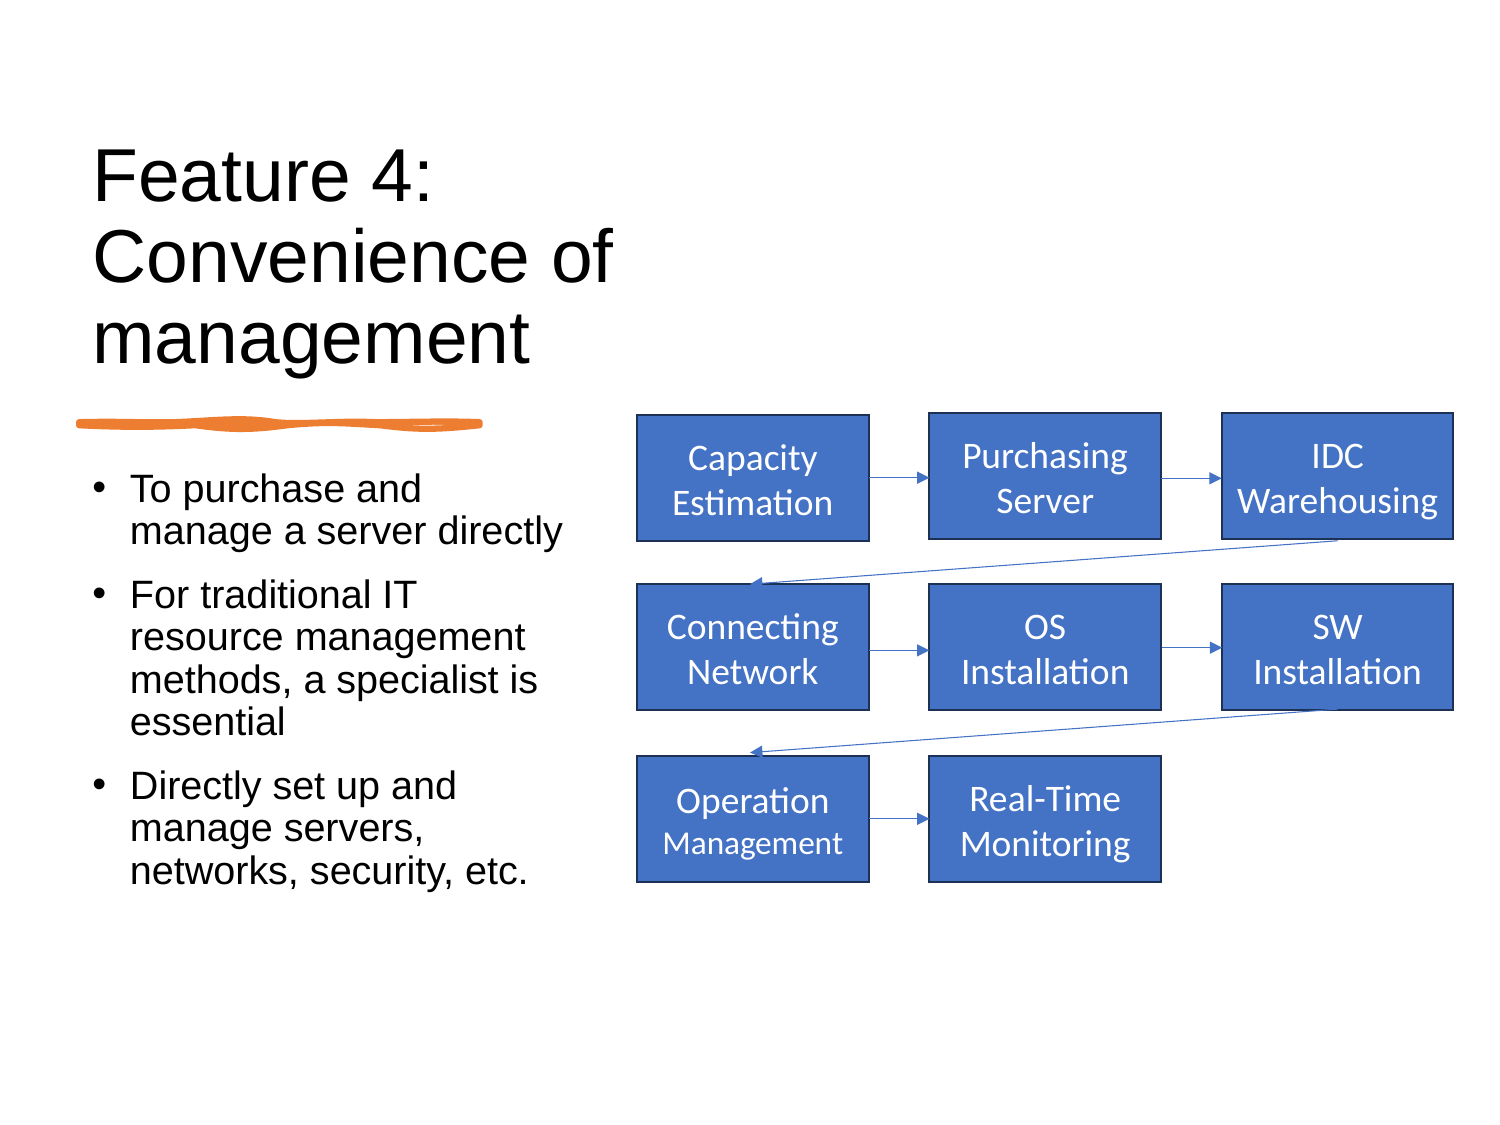

# Feature 4: Convenience of management
Purchasing Server
IDC Warehousing
Capacity Estimation

To purchase and manage a server directly
For traditional IT resource management methods, a specialist is essential
Directly set up and manage servers, networks, security, etc.
Connecting
Network
OS
Installation
SW Installation
Operation Management
Real-Time
Monitoring
58